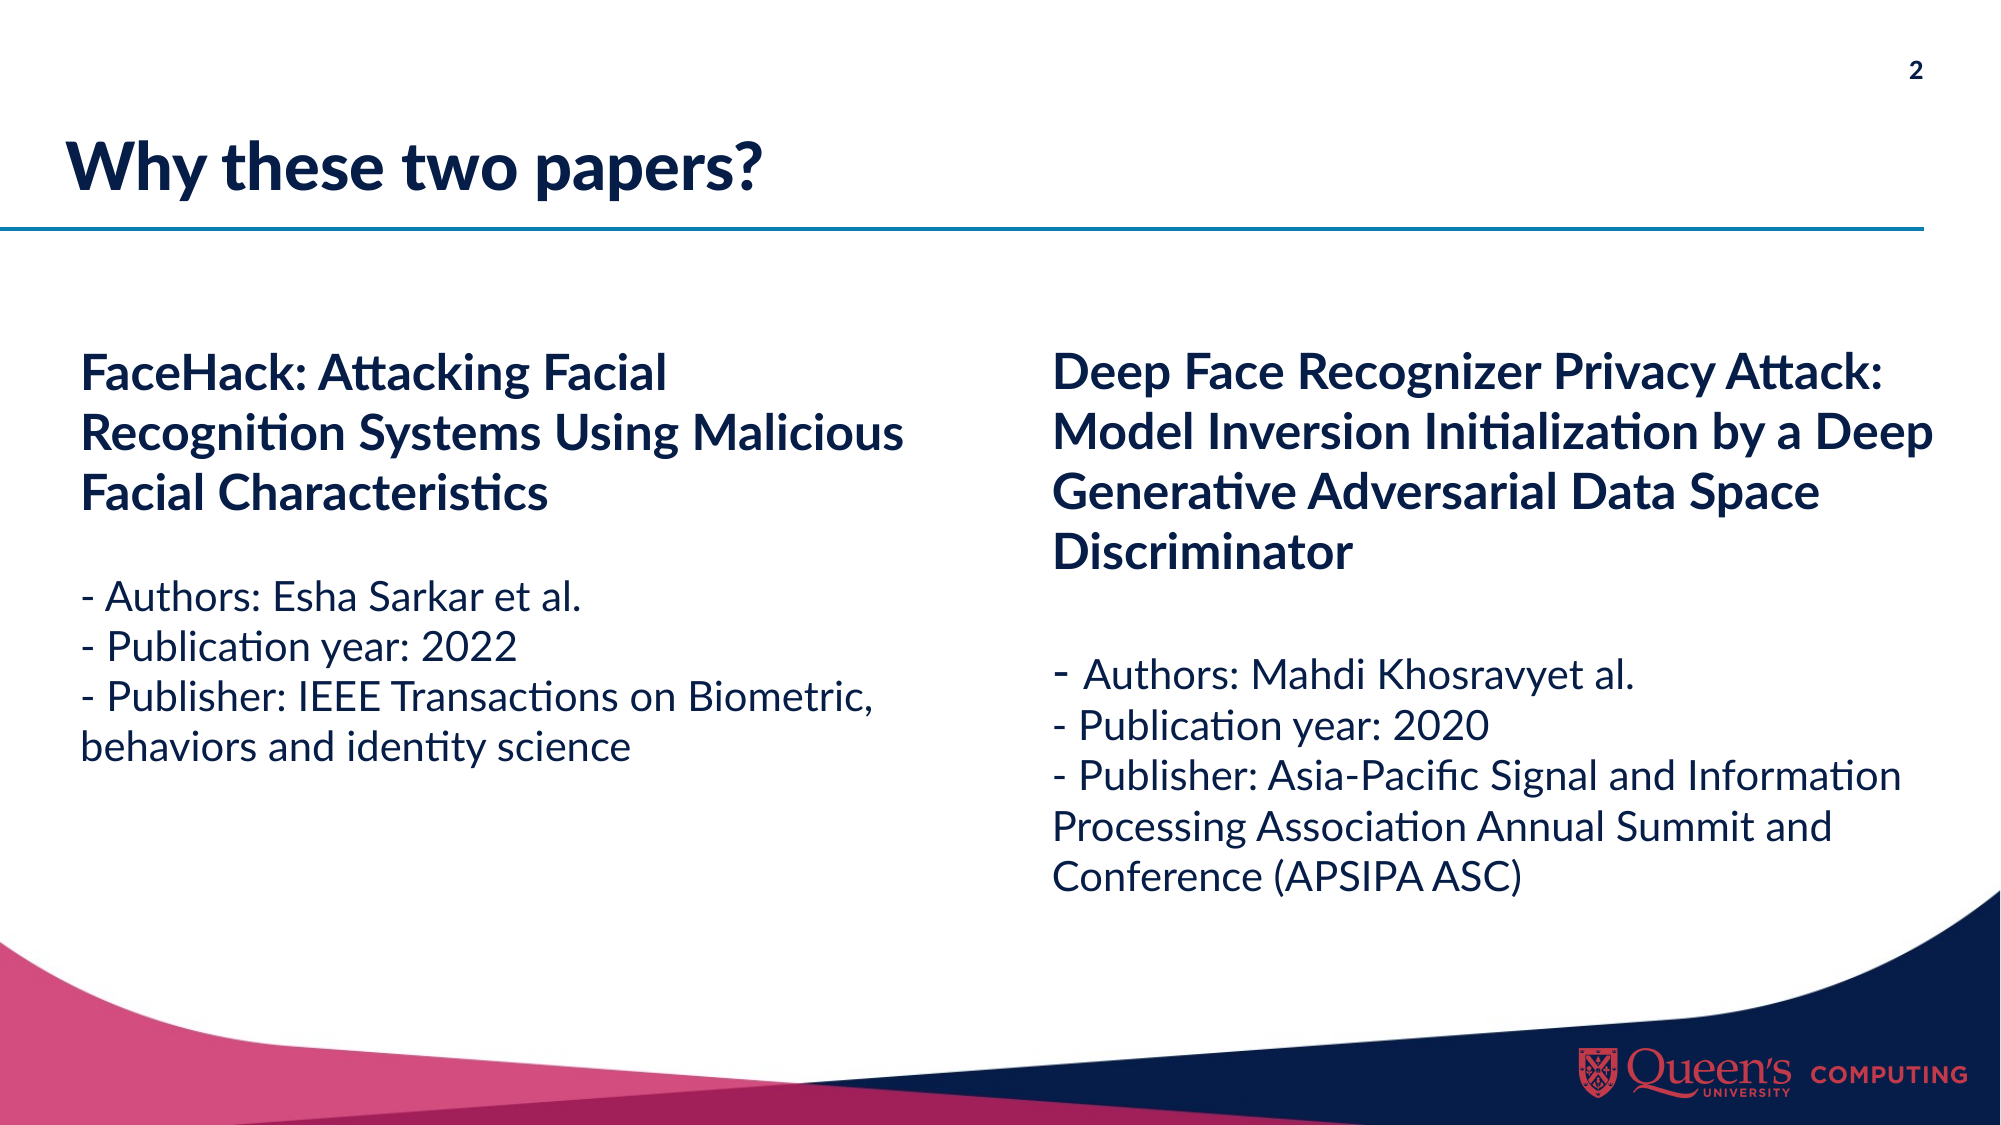

# Why these two papers?
Deep Face Recognizer Privacy Attack: Model Inversion Initialization by a Deep Generative Adversarial Data Space Discriminator

- Authors: Mahdi Khosravyet al.
- Publication year: 2020
- Publisher: Asia-Pacific Signal and Information Processing Association Annual Summit and Conference (APSIPA ASC)
FaceHack: Attacking Facial Recognition Systems Using Malicious Facial Characteristics

- Authors: Esha Sarkar et al.
- Publication year: 2022
- Publisher: IEEE Transactions on Biometric, behaviors and identity science